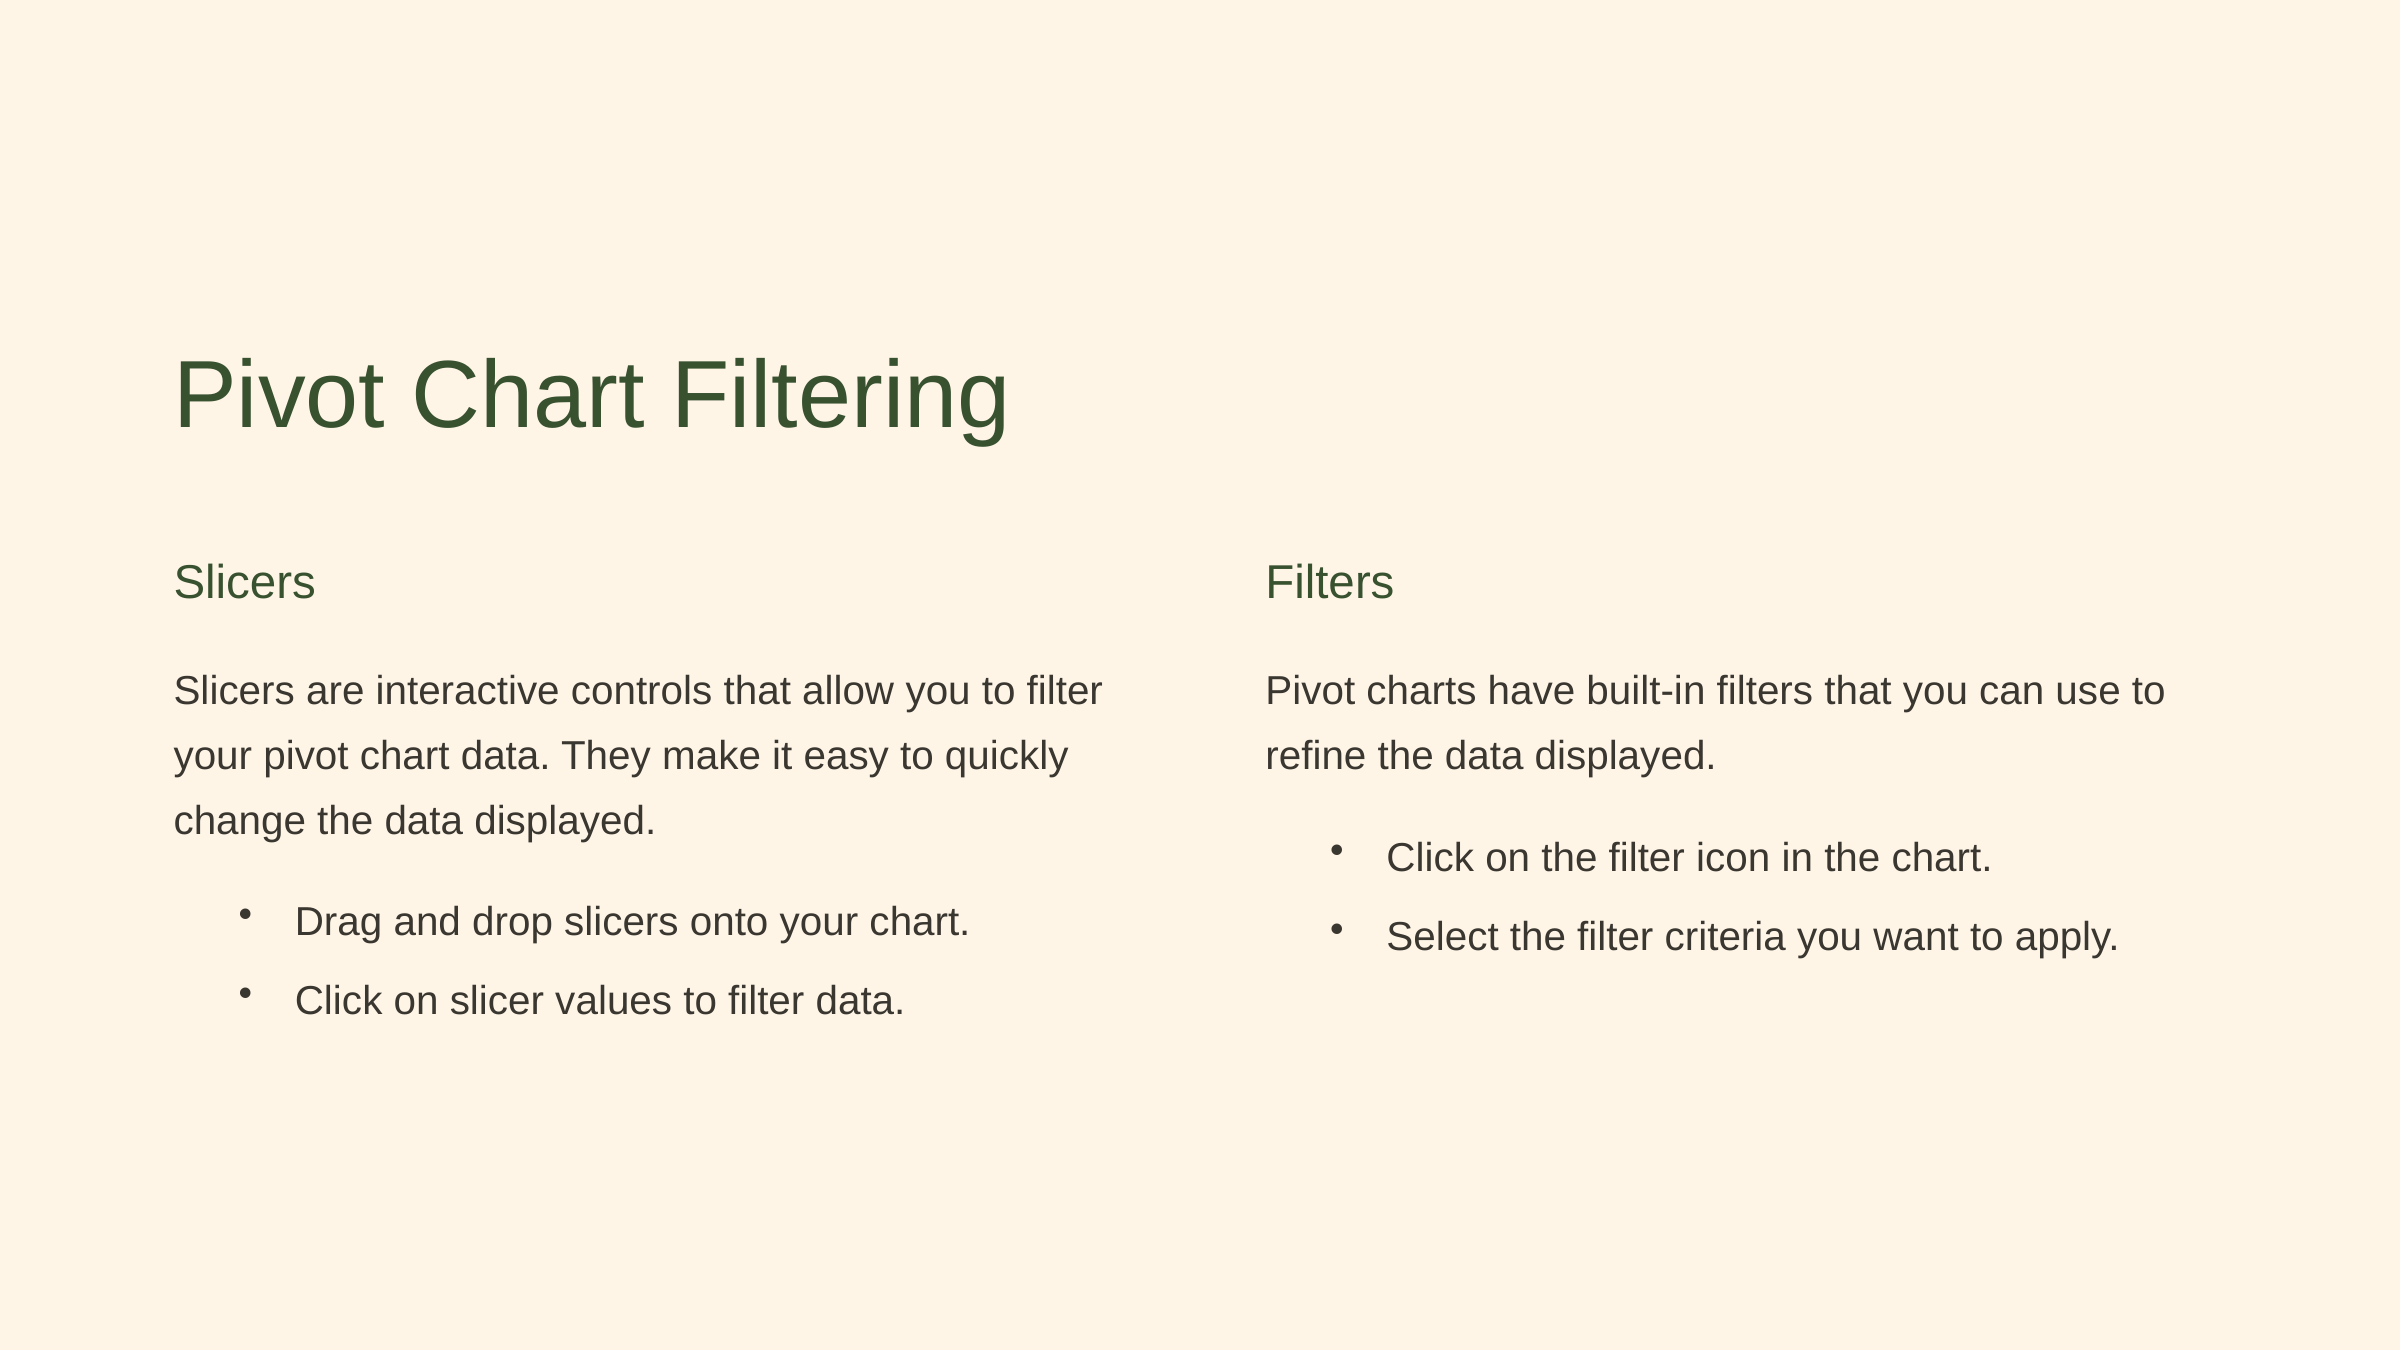

Pivot Chart Filtering
Slicers
Filters
Slicers are interactive controls that allow you to filter your pivot chart data. They make it easy to quickly change the data displayed.
Pivot charts have built-in filters that you can use to refine the data displayed.
Click on the filter icon in the chart.
Drag and drop slicers onto your chart.
Select the filter criteria you want to apply.
Click on slicer values to filter data.